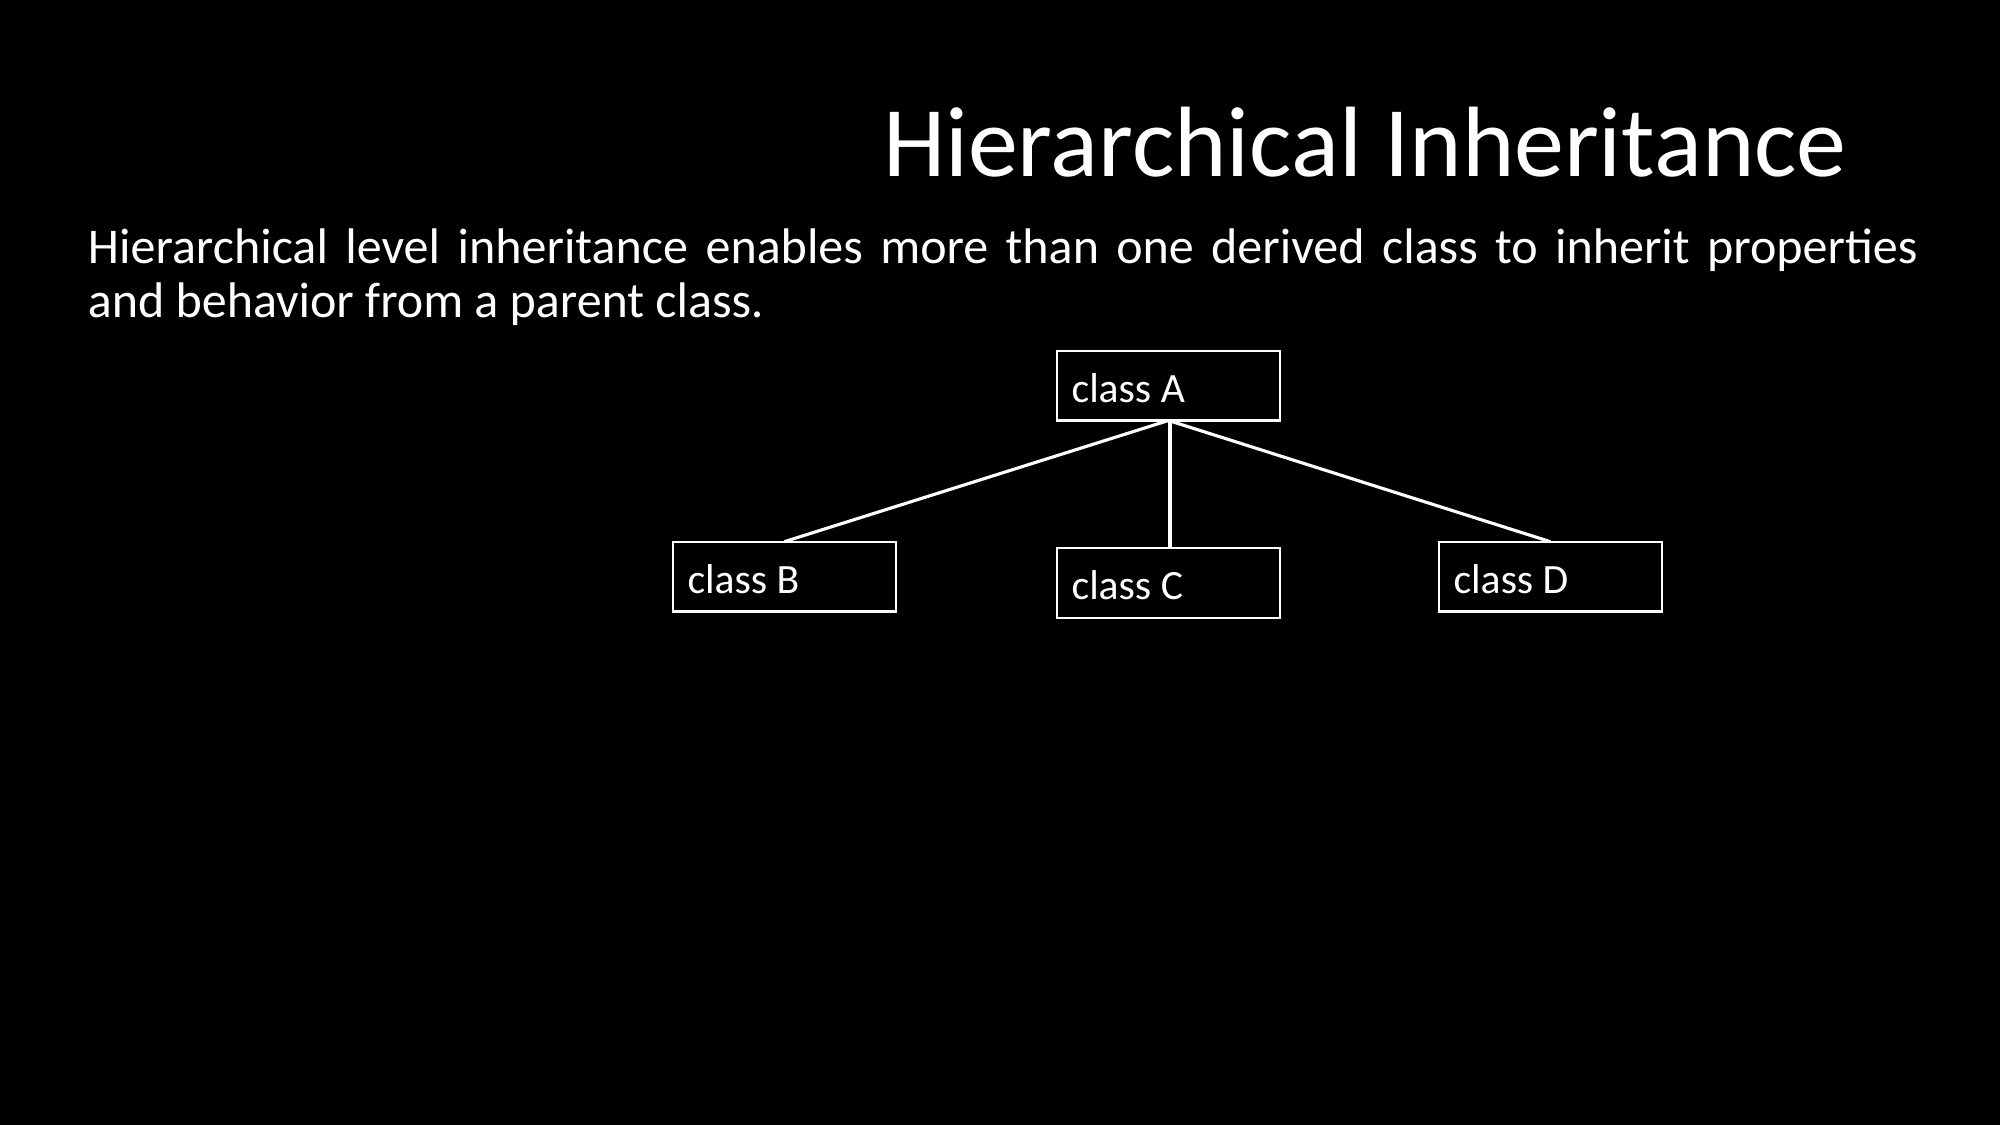

# Hierarchical Inheritance
Hierarchical level inheritance enables more than one derived class to inherit properties and behavior from a parent class.

class A
class B
class D
class C